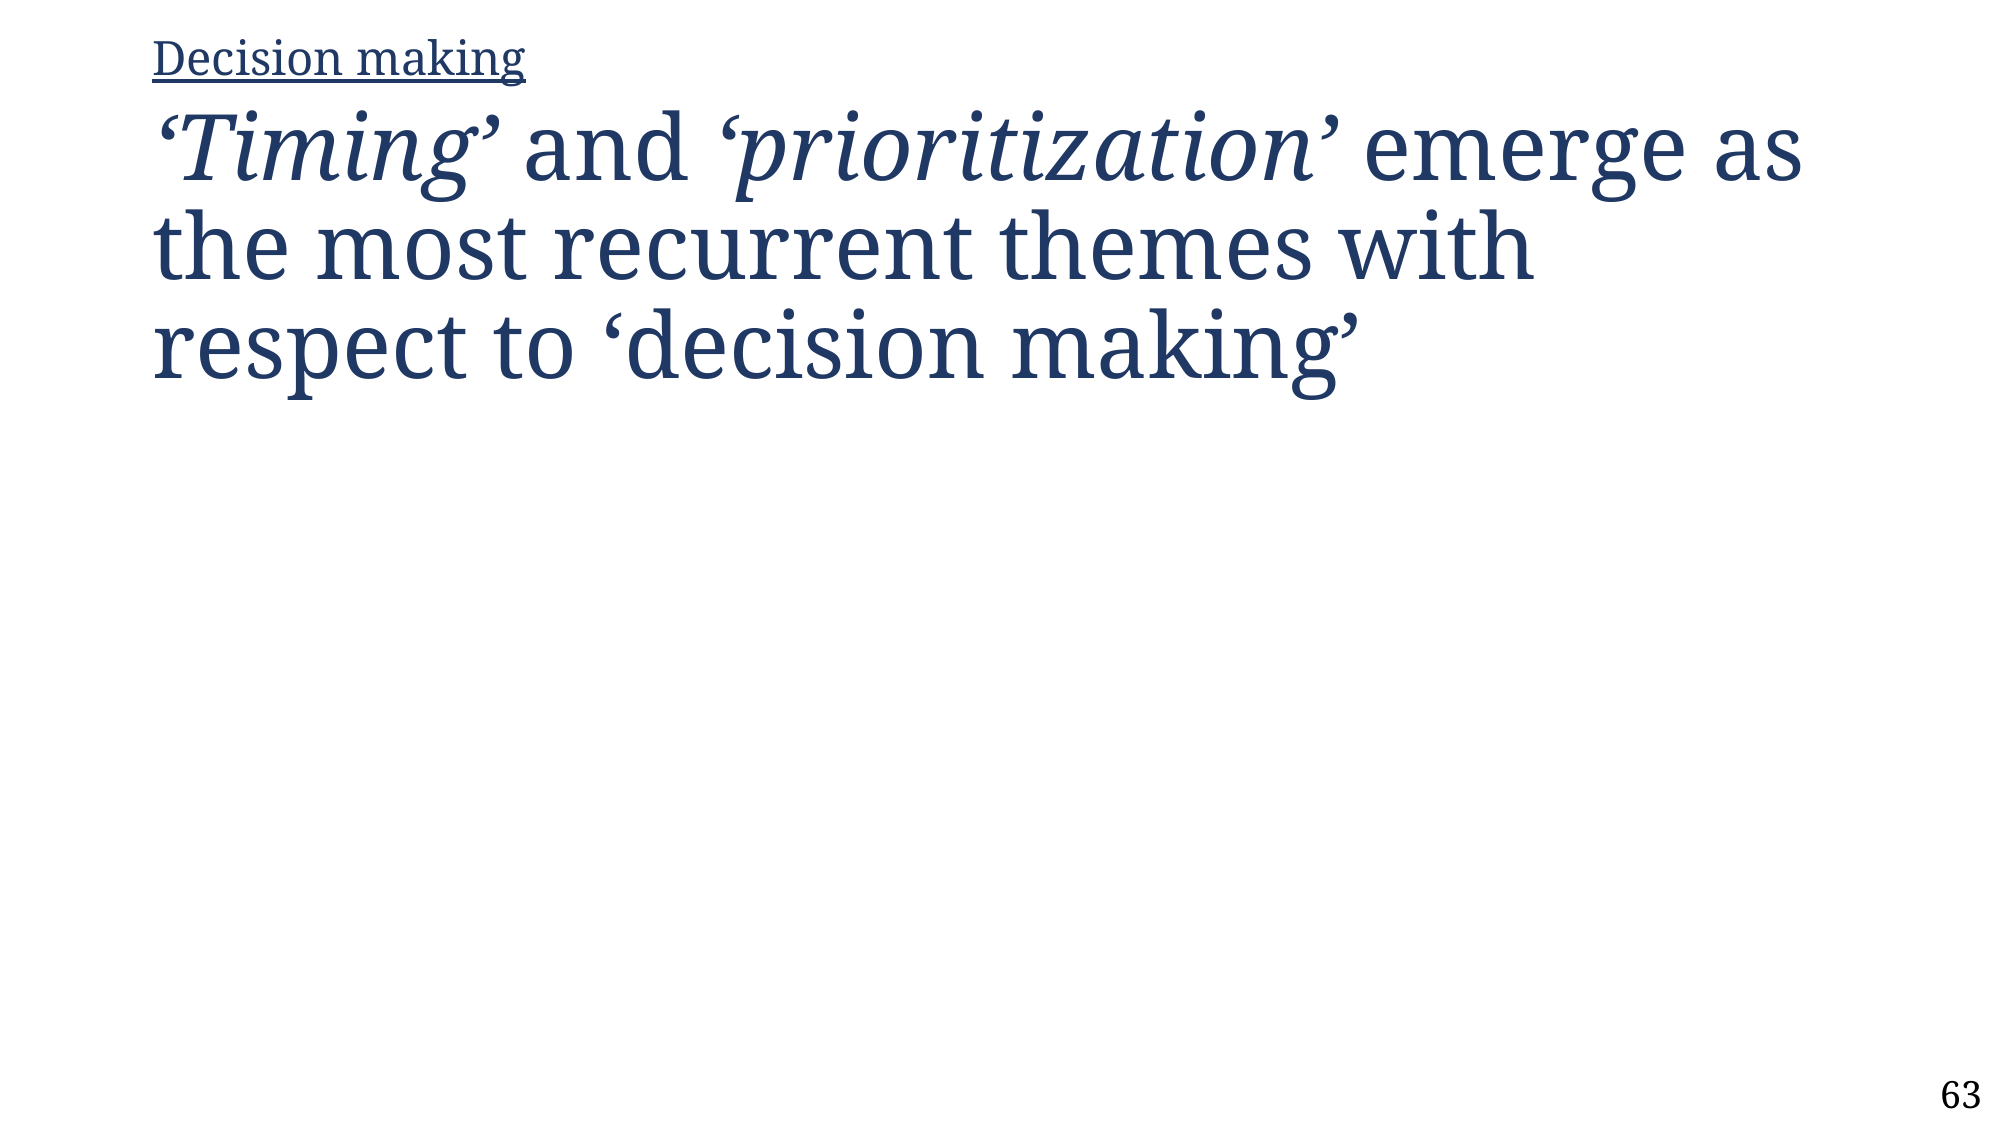

Decision making
# ‘Timing’ and ‘prioritization’ emerge as the most recurrent themes with respect to ‘decision making’
63